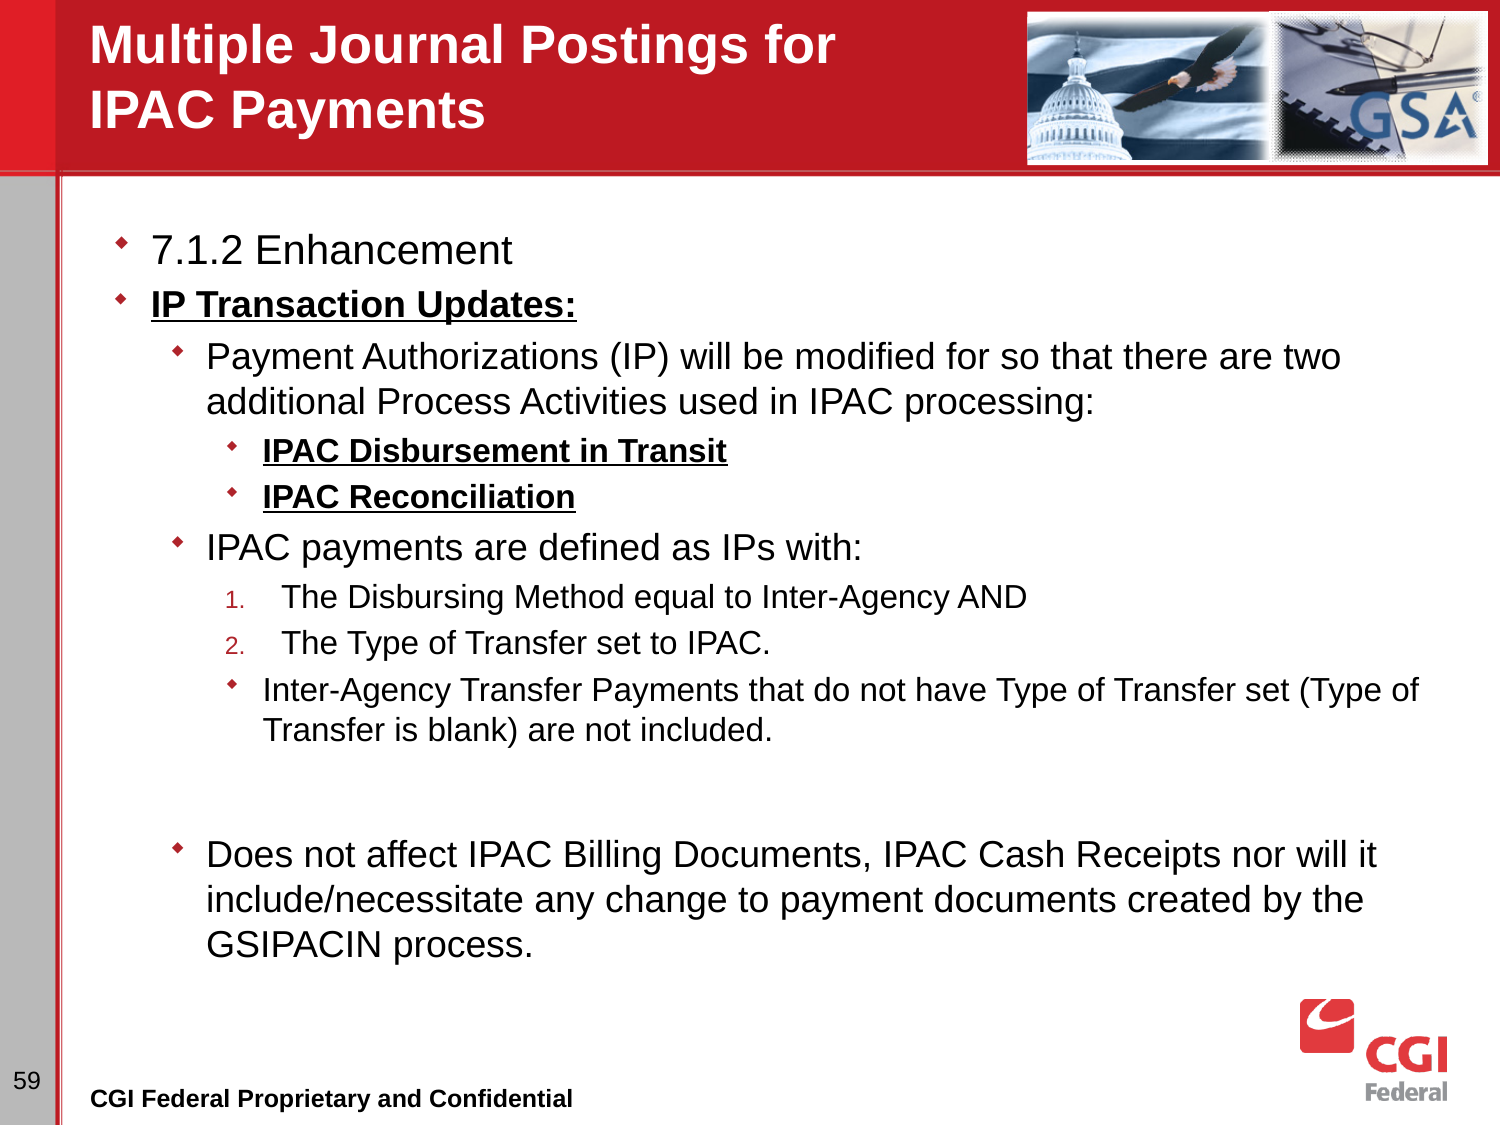

# Multiple Journal Postings for IPAC Payments
7.1.2 Enhancement
IP Transaction Updates:
Payment Authorizations (IP) will be modified for so that there are two additional Process Activities used in IPAC processing:
IPAC Disbursement in Transit
IPAC Reconciliation
IPAC payments are defined as IPs with:
The Disbursing Method equal to Inter-Agency AND
The Type of Transfer set to IPAC.
Inter-Agency Transfer Payments that do not have Type of Transfer set (Type of Transfer is blank) are not included.

Does not affect IPAC Billing Documents, IPAC Cash Receipts nor will it include/necessitate any change to payment documents created by the GSIPACIN process.

59
CGI Federal Proprietary and Confidential